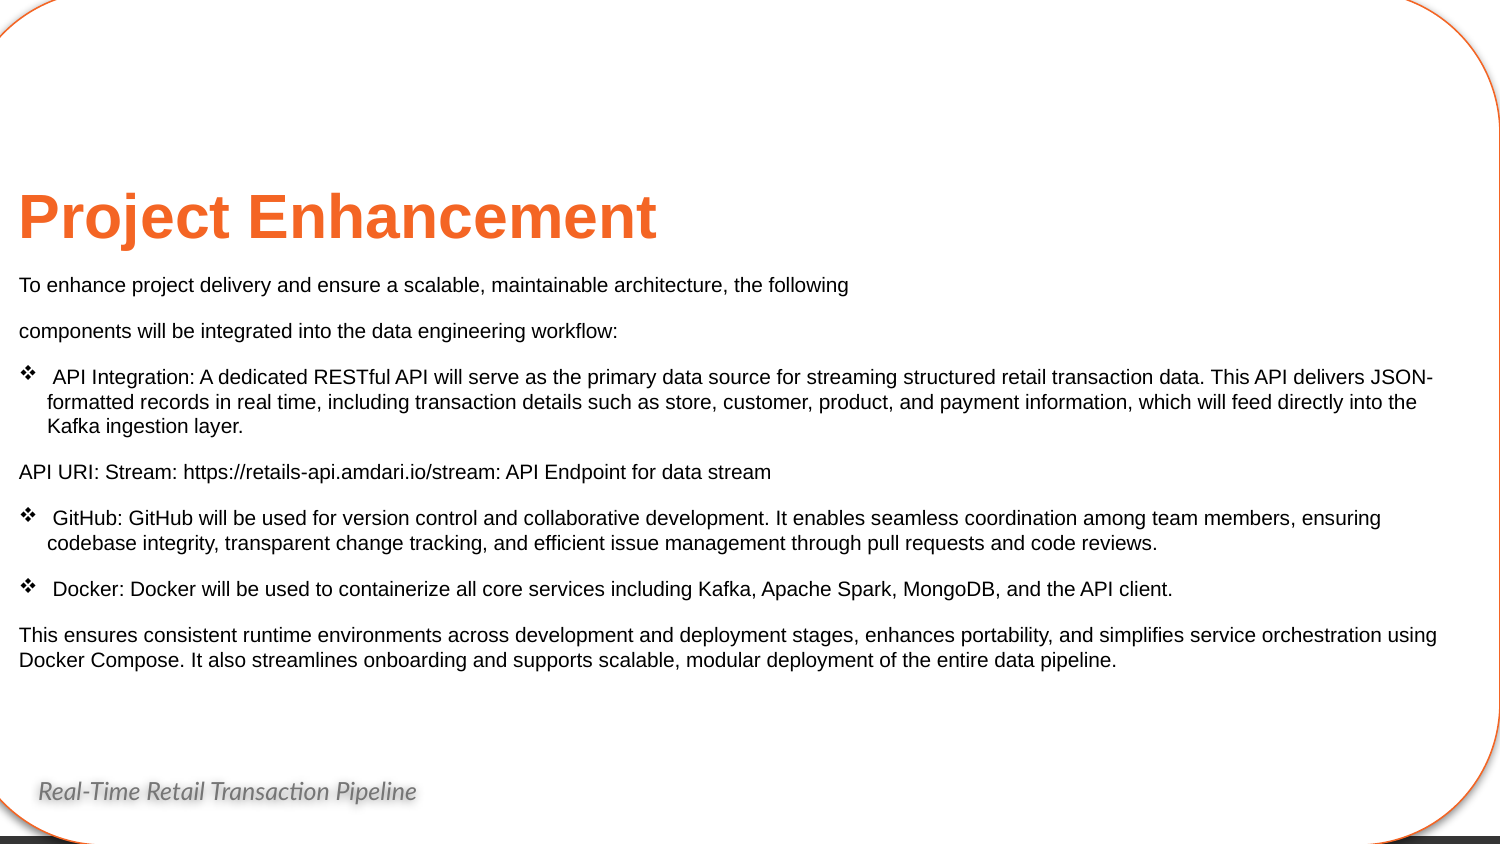

#
Project Enhancement
To enhance project delivery and ensure a scalable, maintainable architecture, the following
components will be integrated into the data engineering workflow:
 API Integration: A dedicated RESTful API will serve as the primary data source for streaming structured retail transaction data. This API delivers JSON-formatted records in real time, including transaction details such as store, customer, product, and payment information, which will feed directly into the Kafka ingestion layer.
API URI: Stream: https://retails-api.amdari.io/stream: API Endpoint for data stream
 GitHub: GitHub will be used for version control and collaborative development. It enables seamless coordination among team members, ensuring codebase integrity, transparent change tracking, and efficient issue management through pull requests and code reviews.
 Docker: Docker will be used to containerize all core services including Kafka, Apache Spark, MongoDB, and the API client.
This ensures consistent runtime environments across development and deployment stages, enhances portability, and simplifies service orchestration using Docker Compose. It also streamlines onboarding and supports scalable, modular deployment of the entire data pipeline.
Real-Time Retail Transaction Pipeline